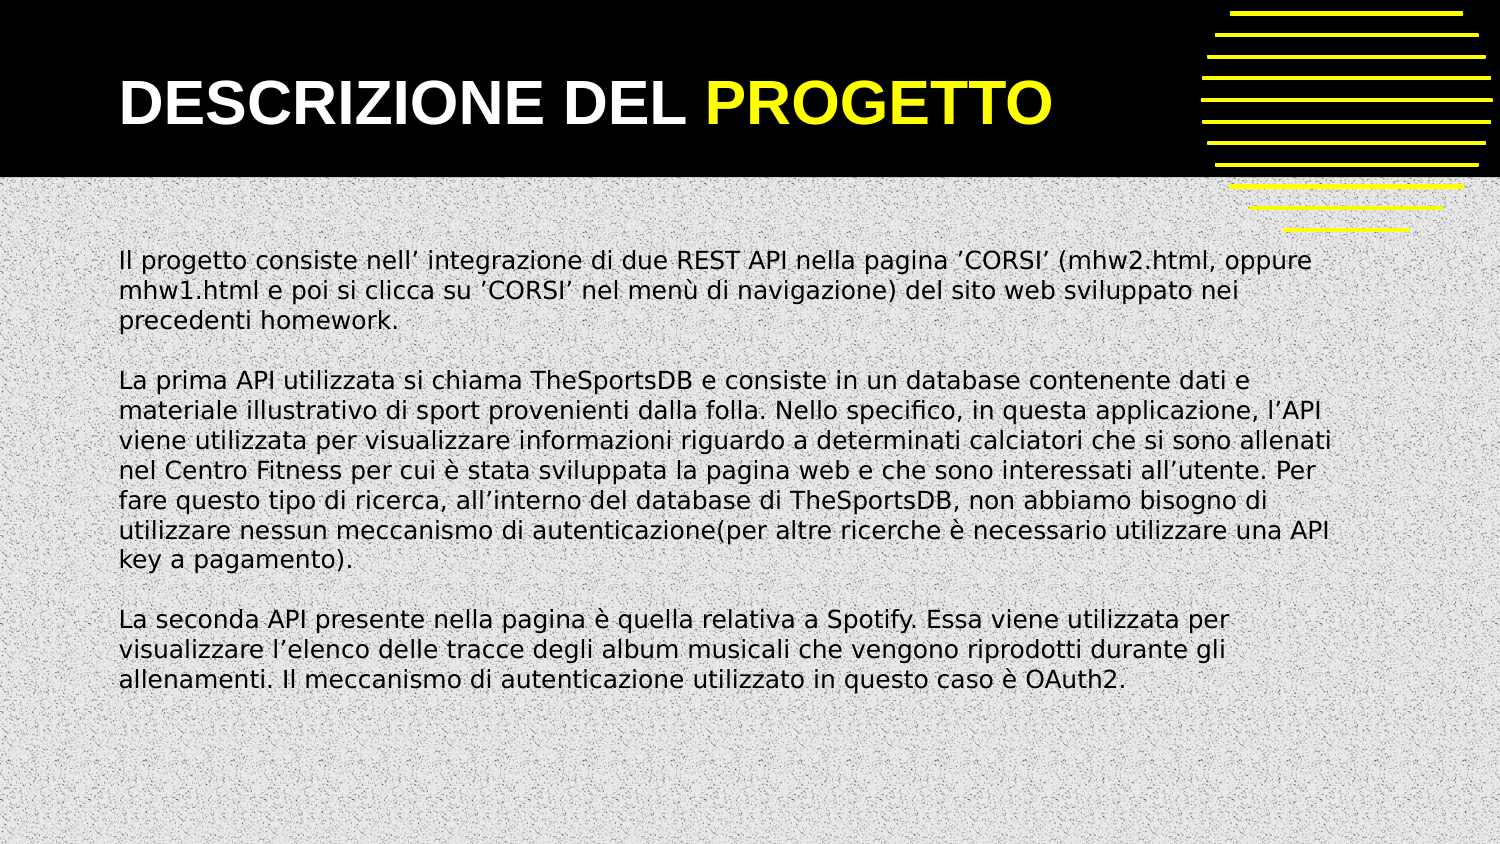

# DESCRIZIONE DEL PROGETTO
Il progetto consiste nell’ integrazione di due REST API nella pagina ’CORSI’ (mhw2.html, oppure mhw1.html e poi si clicca su ’CORSI’ nel menù di navigazione) del sito web sviluppato nei precedenti homework.

La prima API utilizzata si chiama TheSportsDB e consiste in un database contenente dati e materiale illustrativo di sport provenienti dalla folla. Nello specifico, in questa applicazione, l’API viene utilizzata per visualizzare informazioni riguardo a determinati calciatori che si sono allenati nel Centro Fitness per cui è stata sviluppata la pagina web e che sono interessati all’utente. Per fare questo tipo di ricerca, all’interno del database di TheSportsDB, non abbiamo bisogno di utilizzare nessun meccanismo di autenticazione(per altre ricerche è necessario utilizzare una API key a pagamento).

La seconda API presente nella pagina è quella relativa a Spotify. Essa viene utilizzata per visualizzare l’elenco delle tracce degli album musicali che vengono riprodotti durante gli allenamenti. Il meccanismo di autenticazione utilizzato in questo caso è OAuth2.